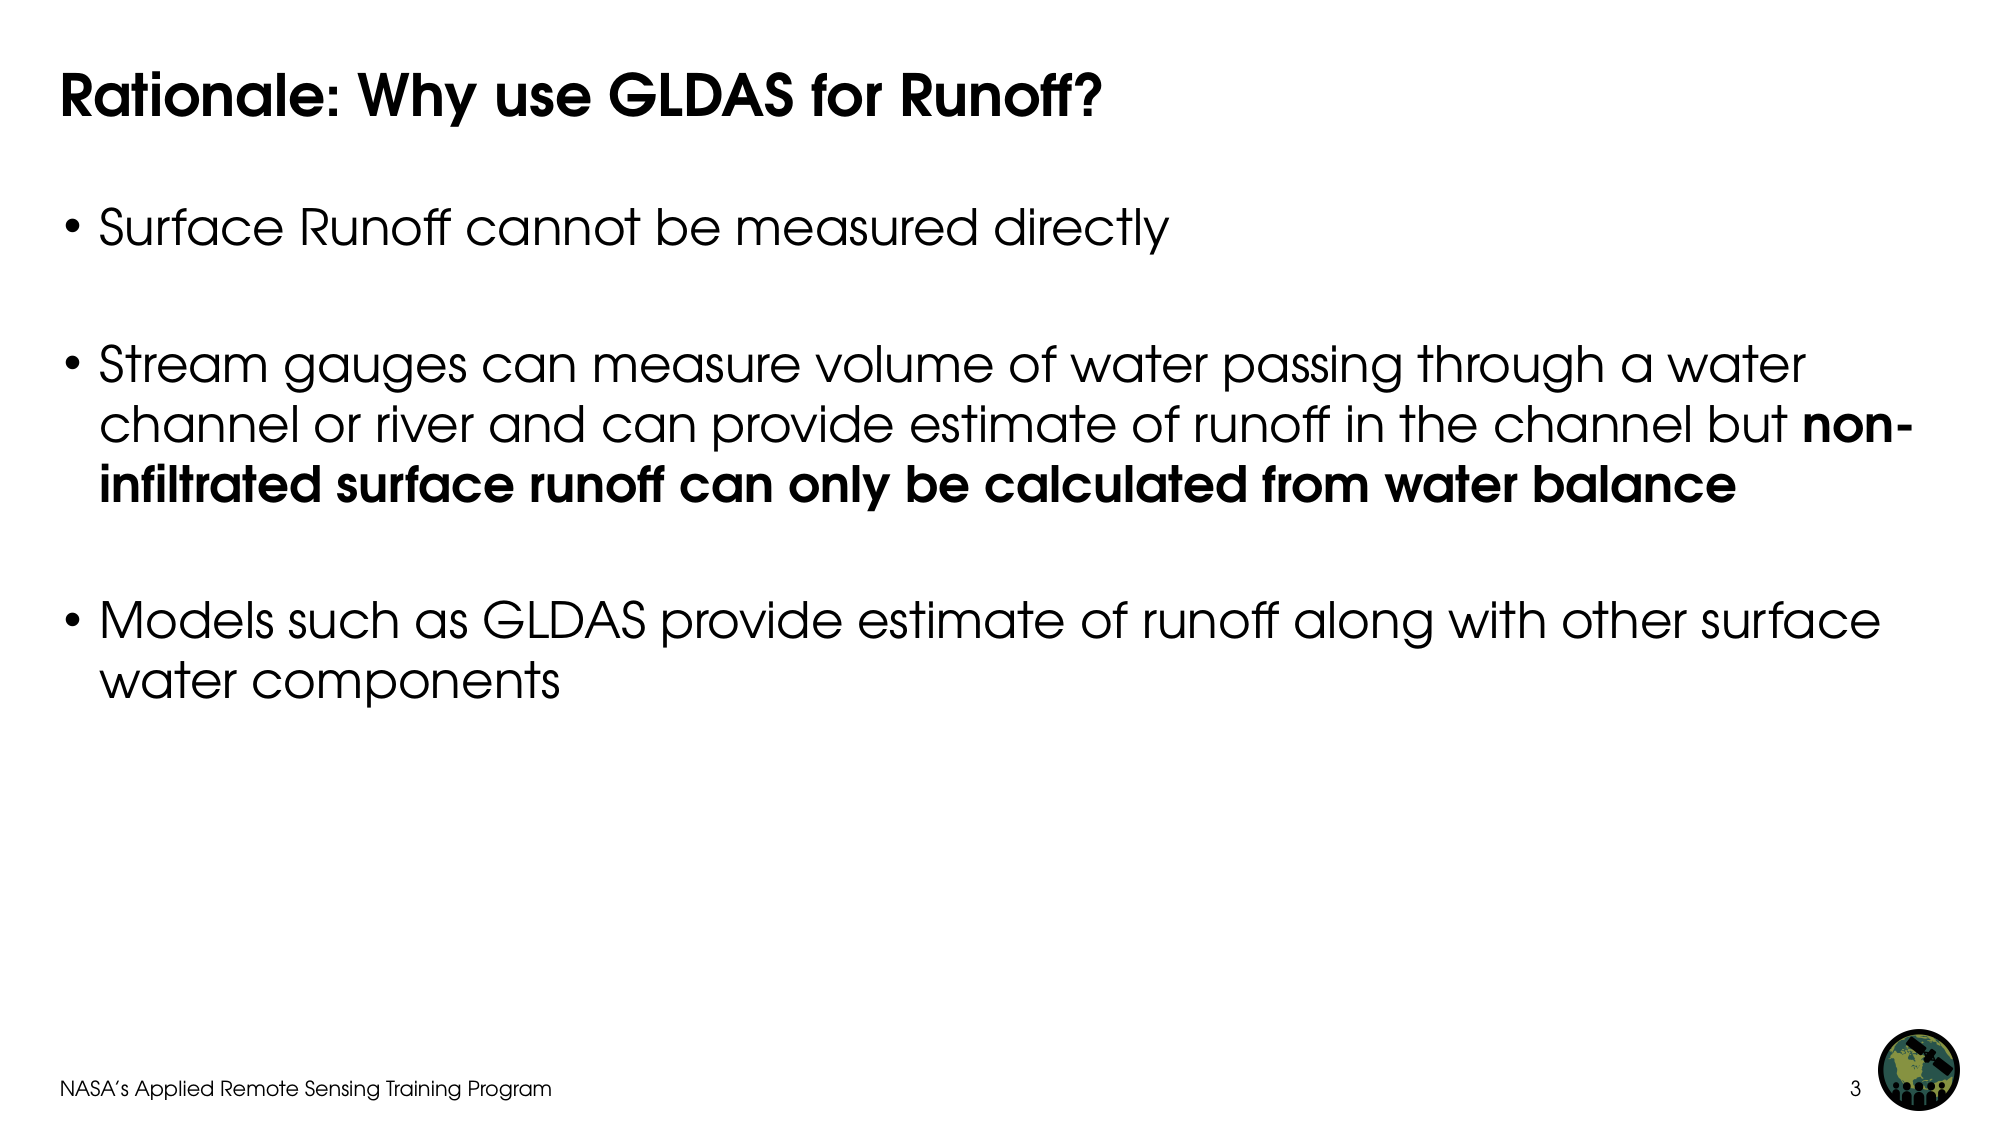

# Rationale: Why use GLDAS for Runoff?
Surface Runoff cannot be measured directly
Stream gauges can measure volume of water passing through a water channel or river and can provide estimate of runoff in the channel but non-infiltrated surface runoff can only be calculated from water balance
Models such as GLDAS provide estimate of runoff along with other surface water components